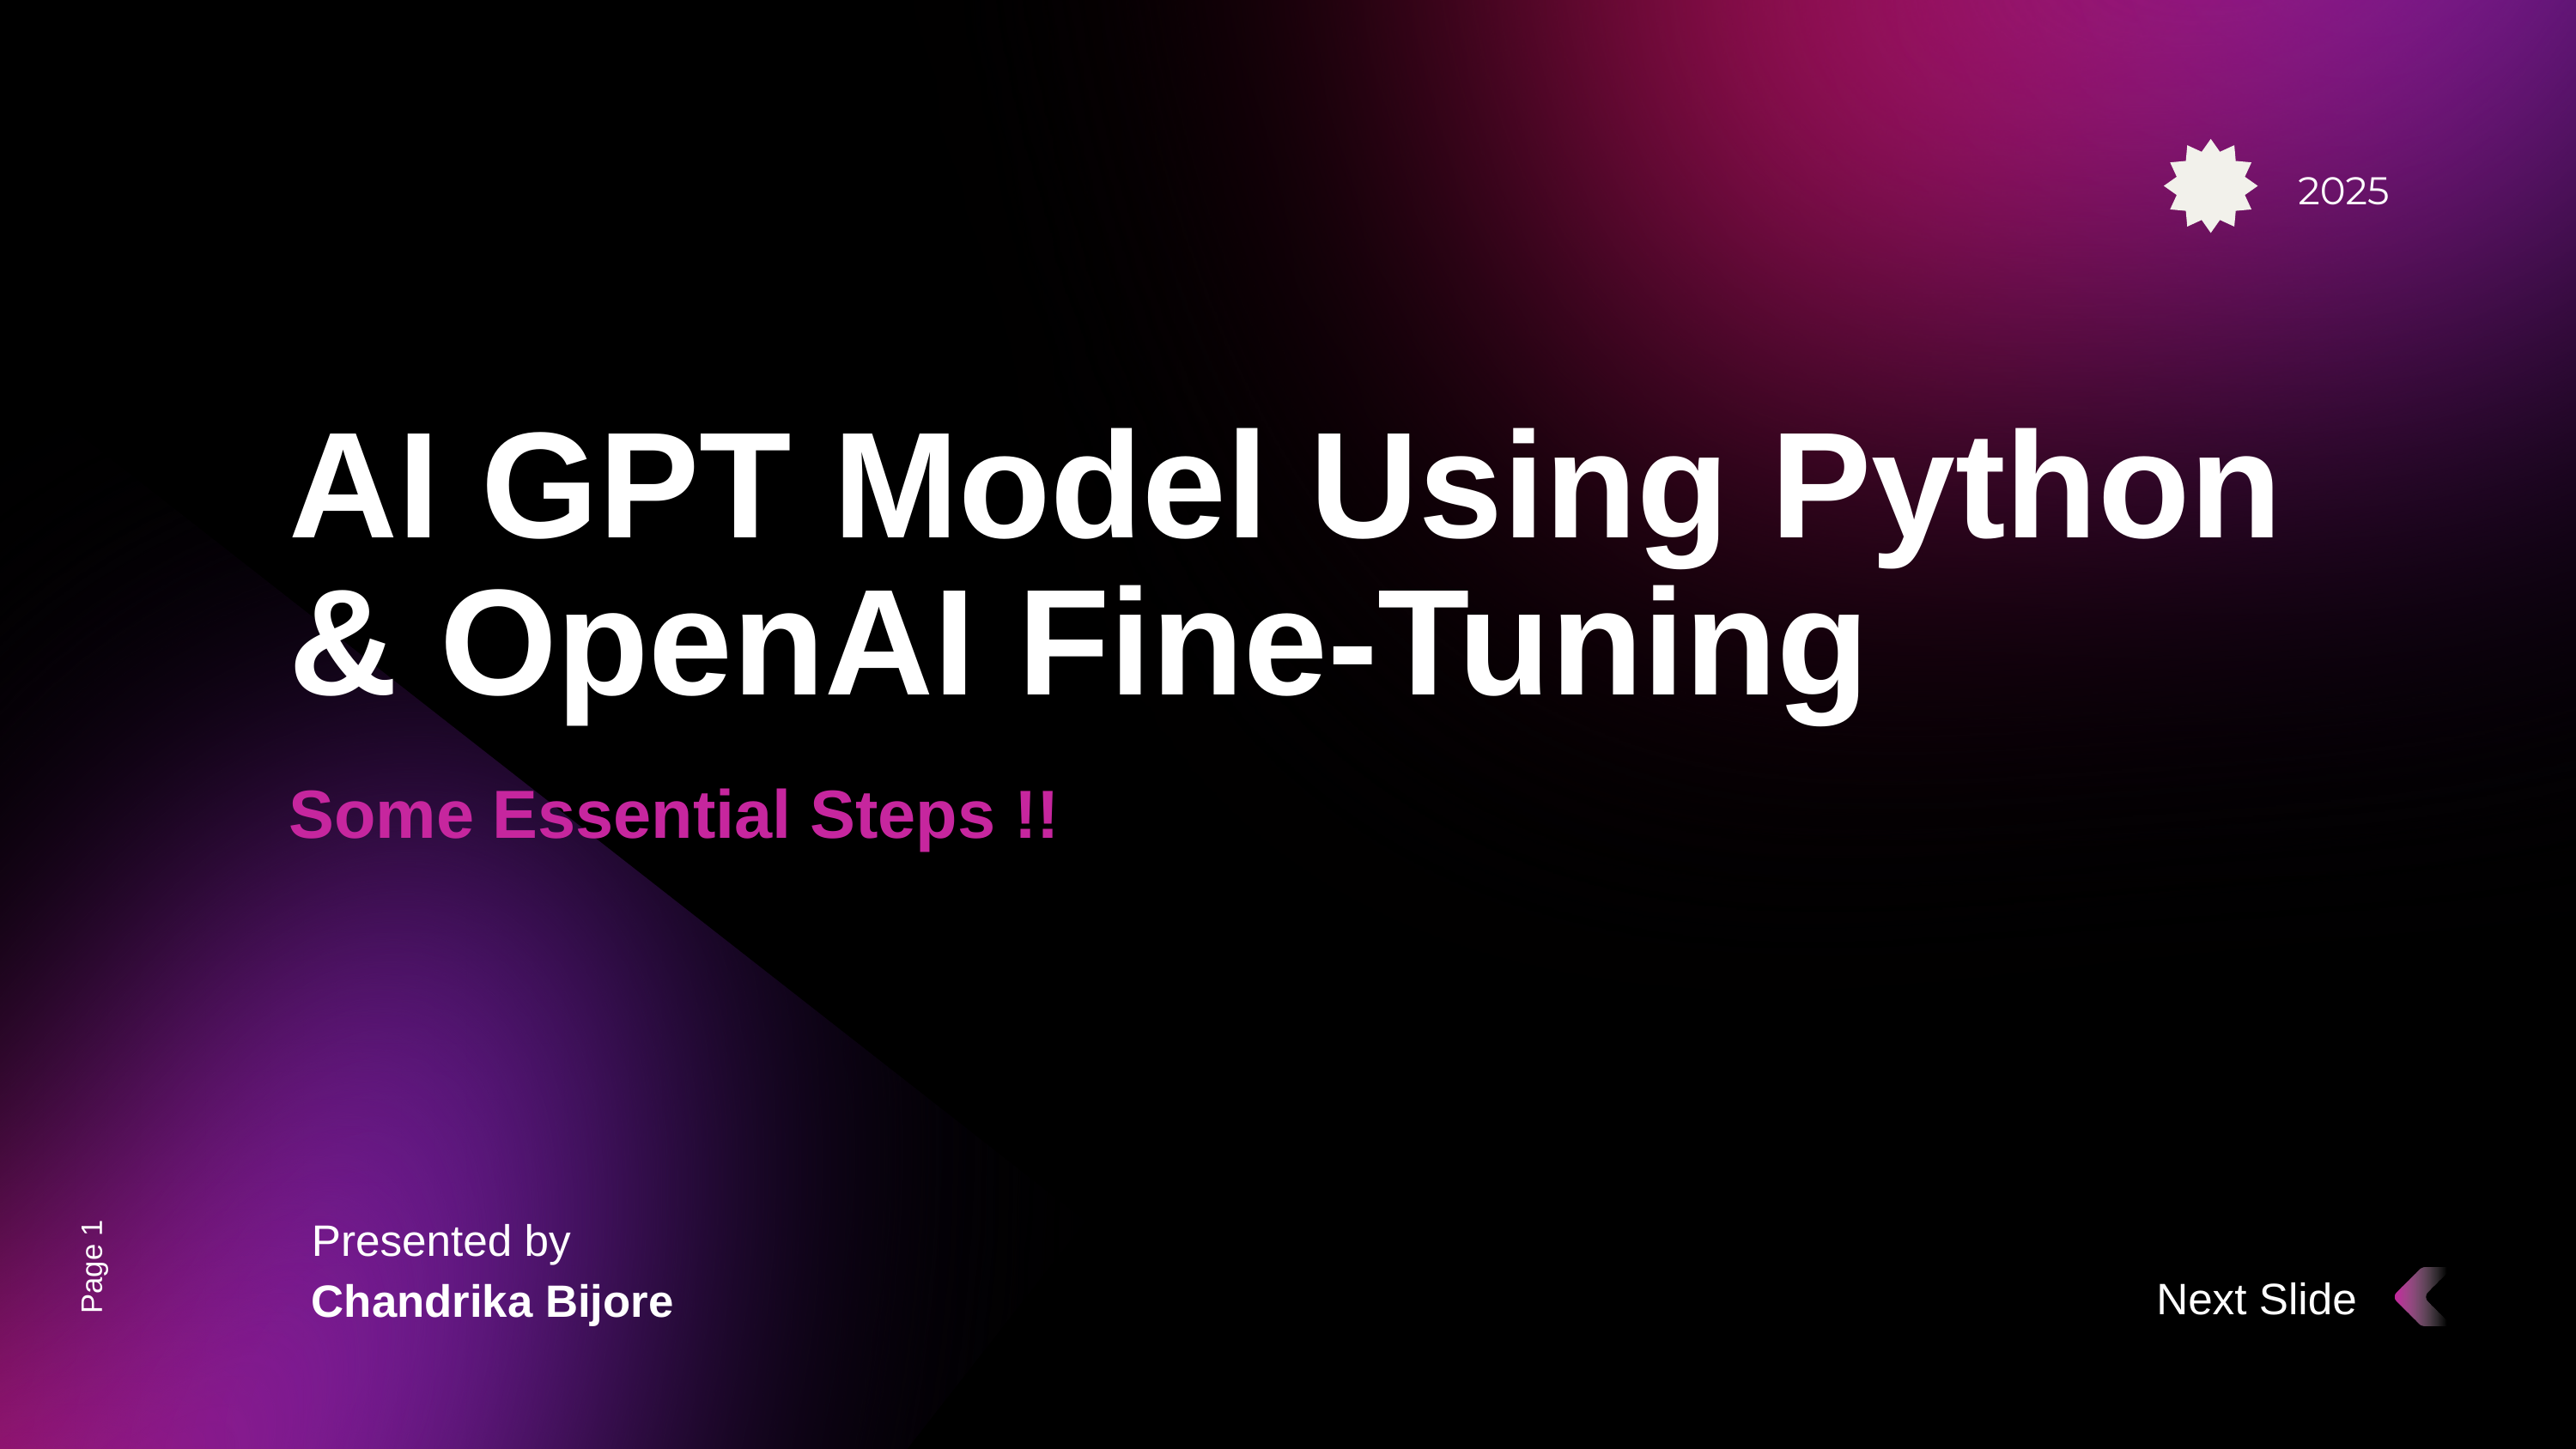

2025
AI GPT Model Using Python & OpenAI Fine-Tuning

Some Essential Steps !!

Presented by
Page 1

Next Slide
Chandrika Bijore